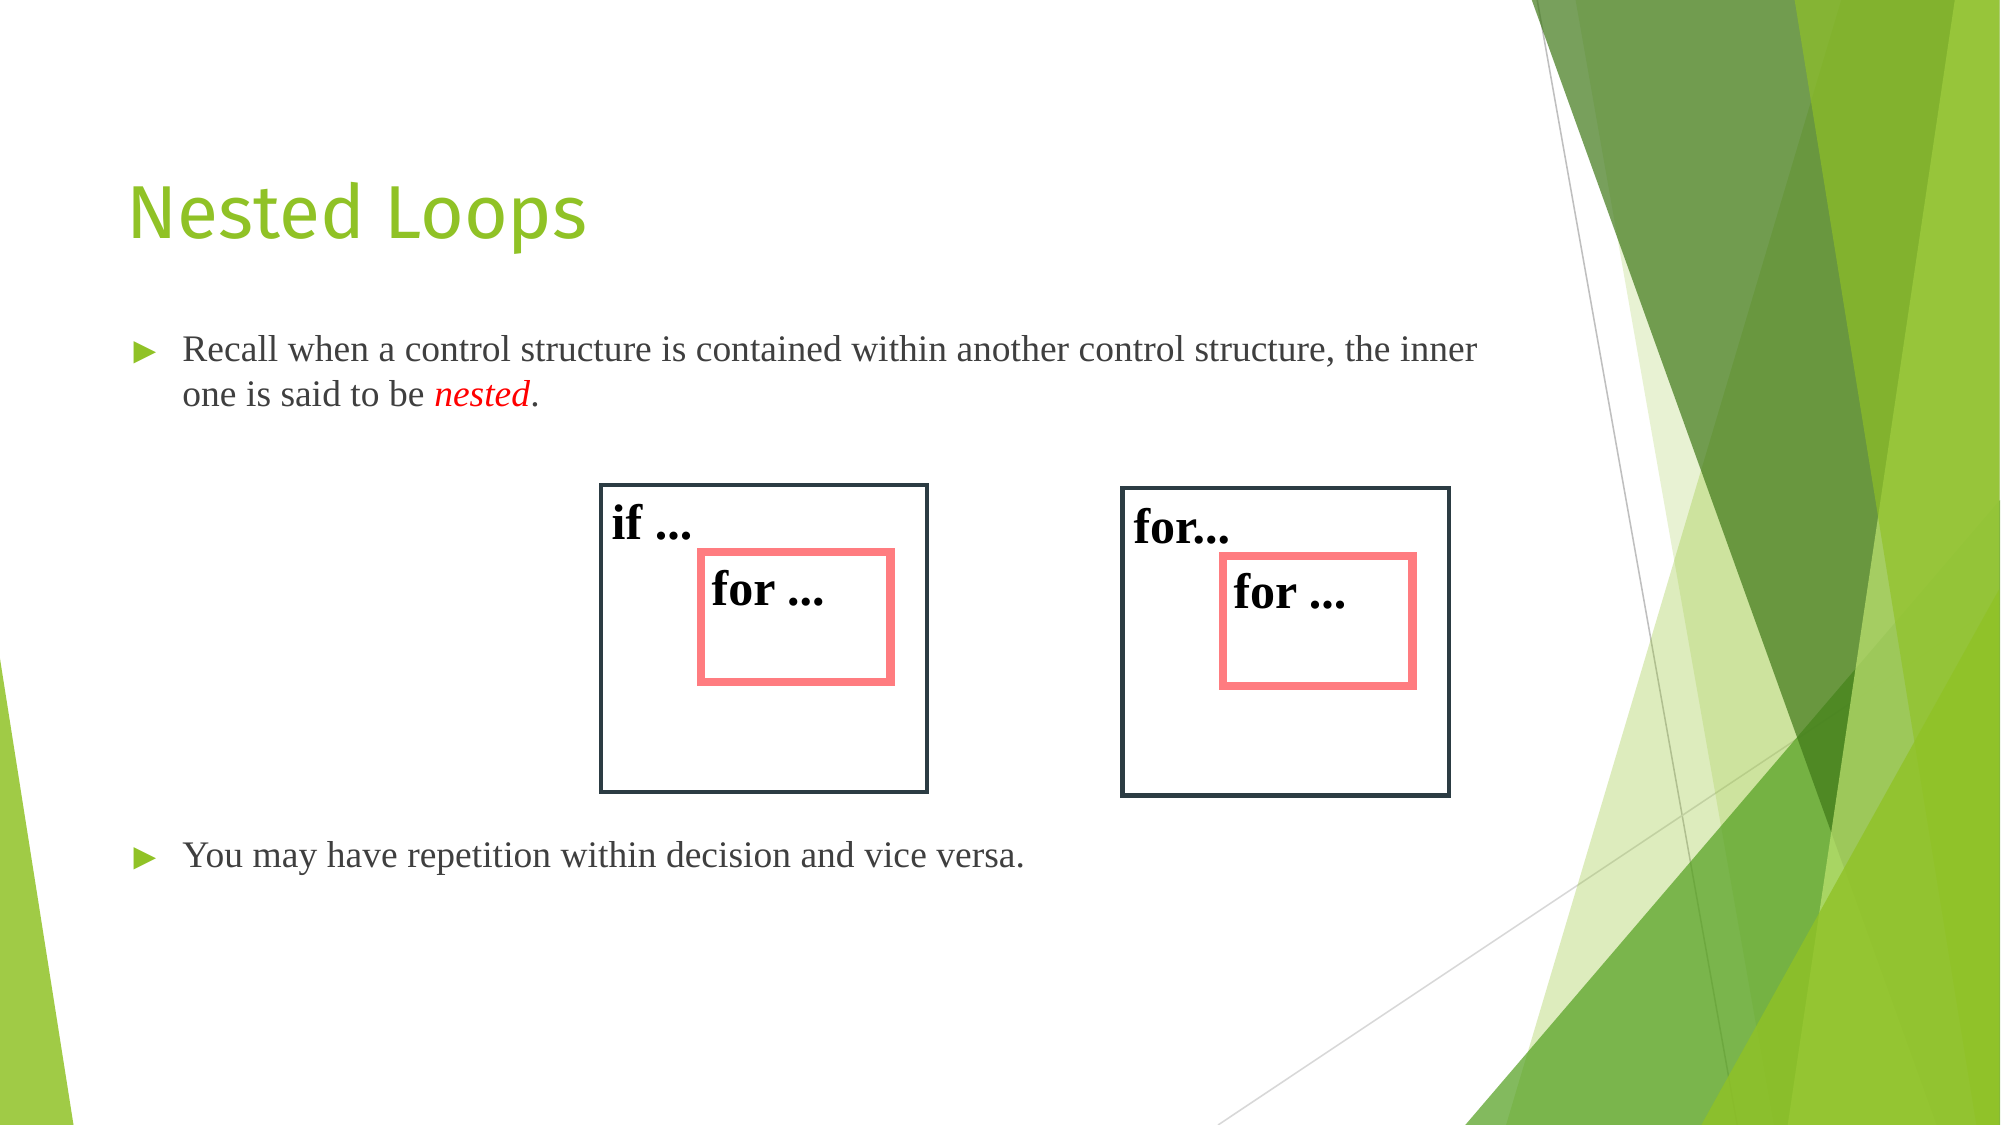

# Nested Loops
Recall when a control structure is contained within another control structure, the inner one is said to be nested.

You may have repetition within decision and vice versa.

if ...

for ...

for...

for ...